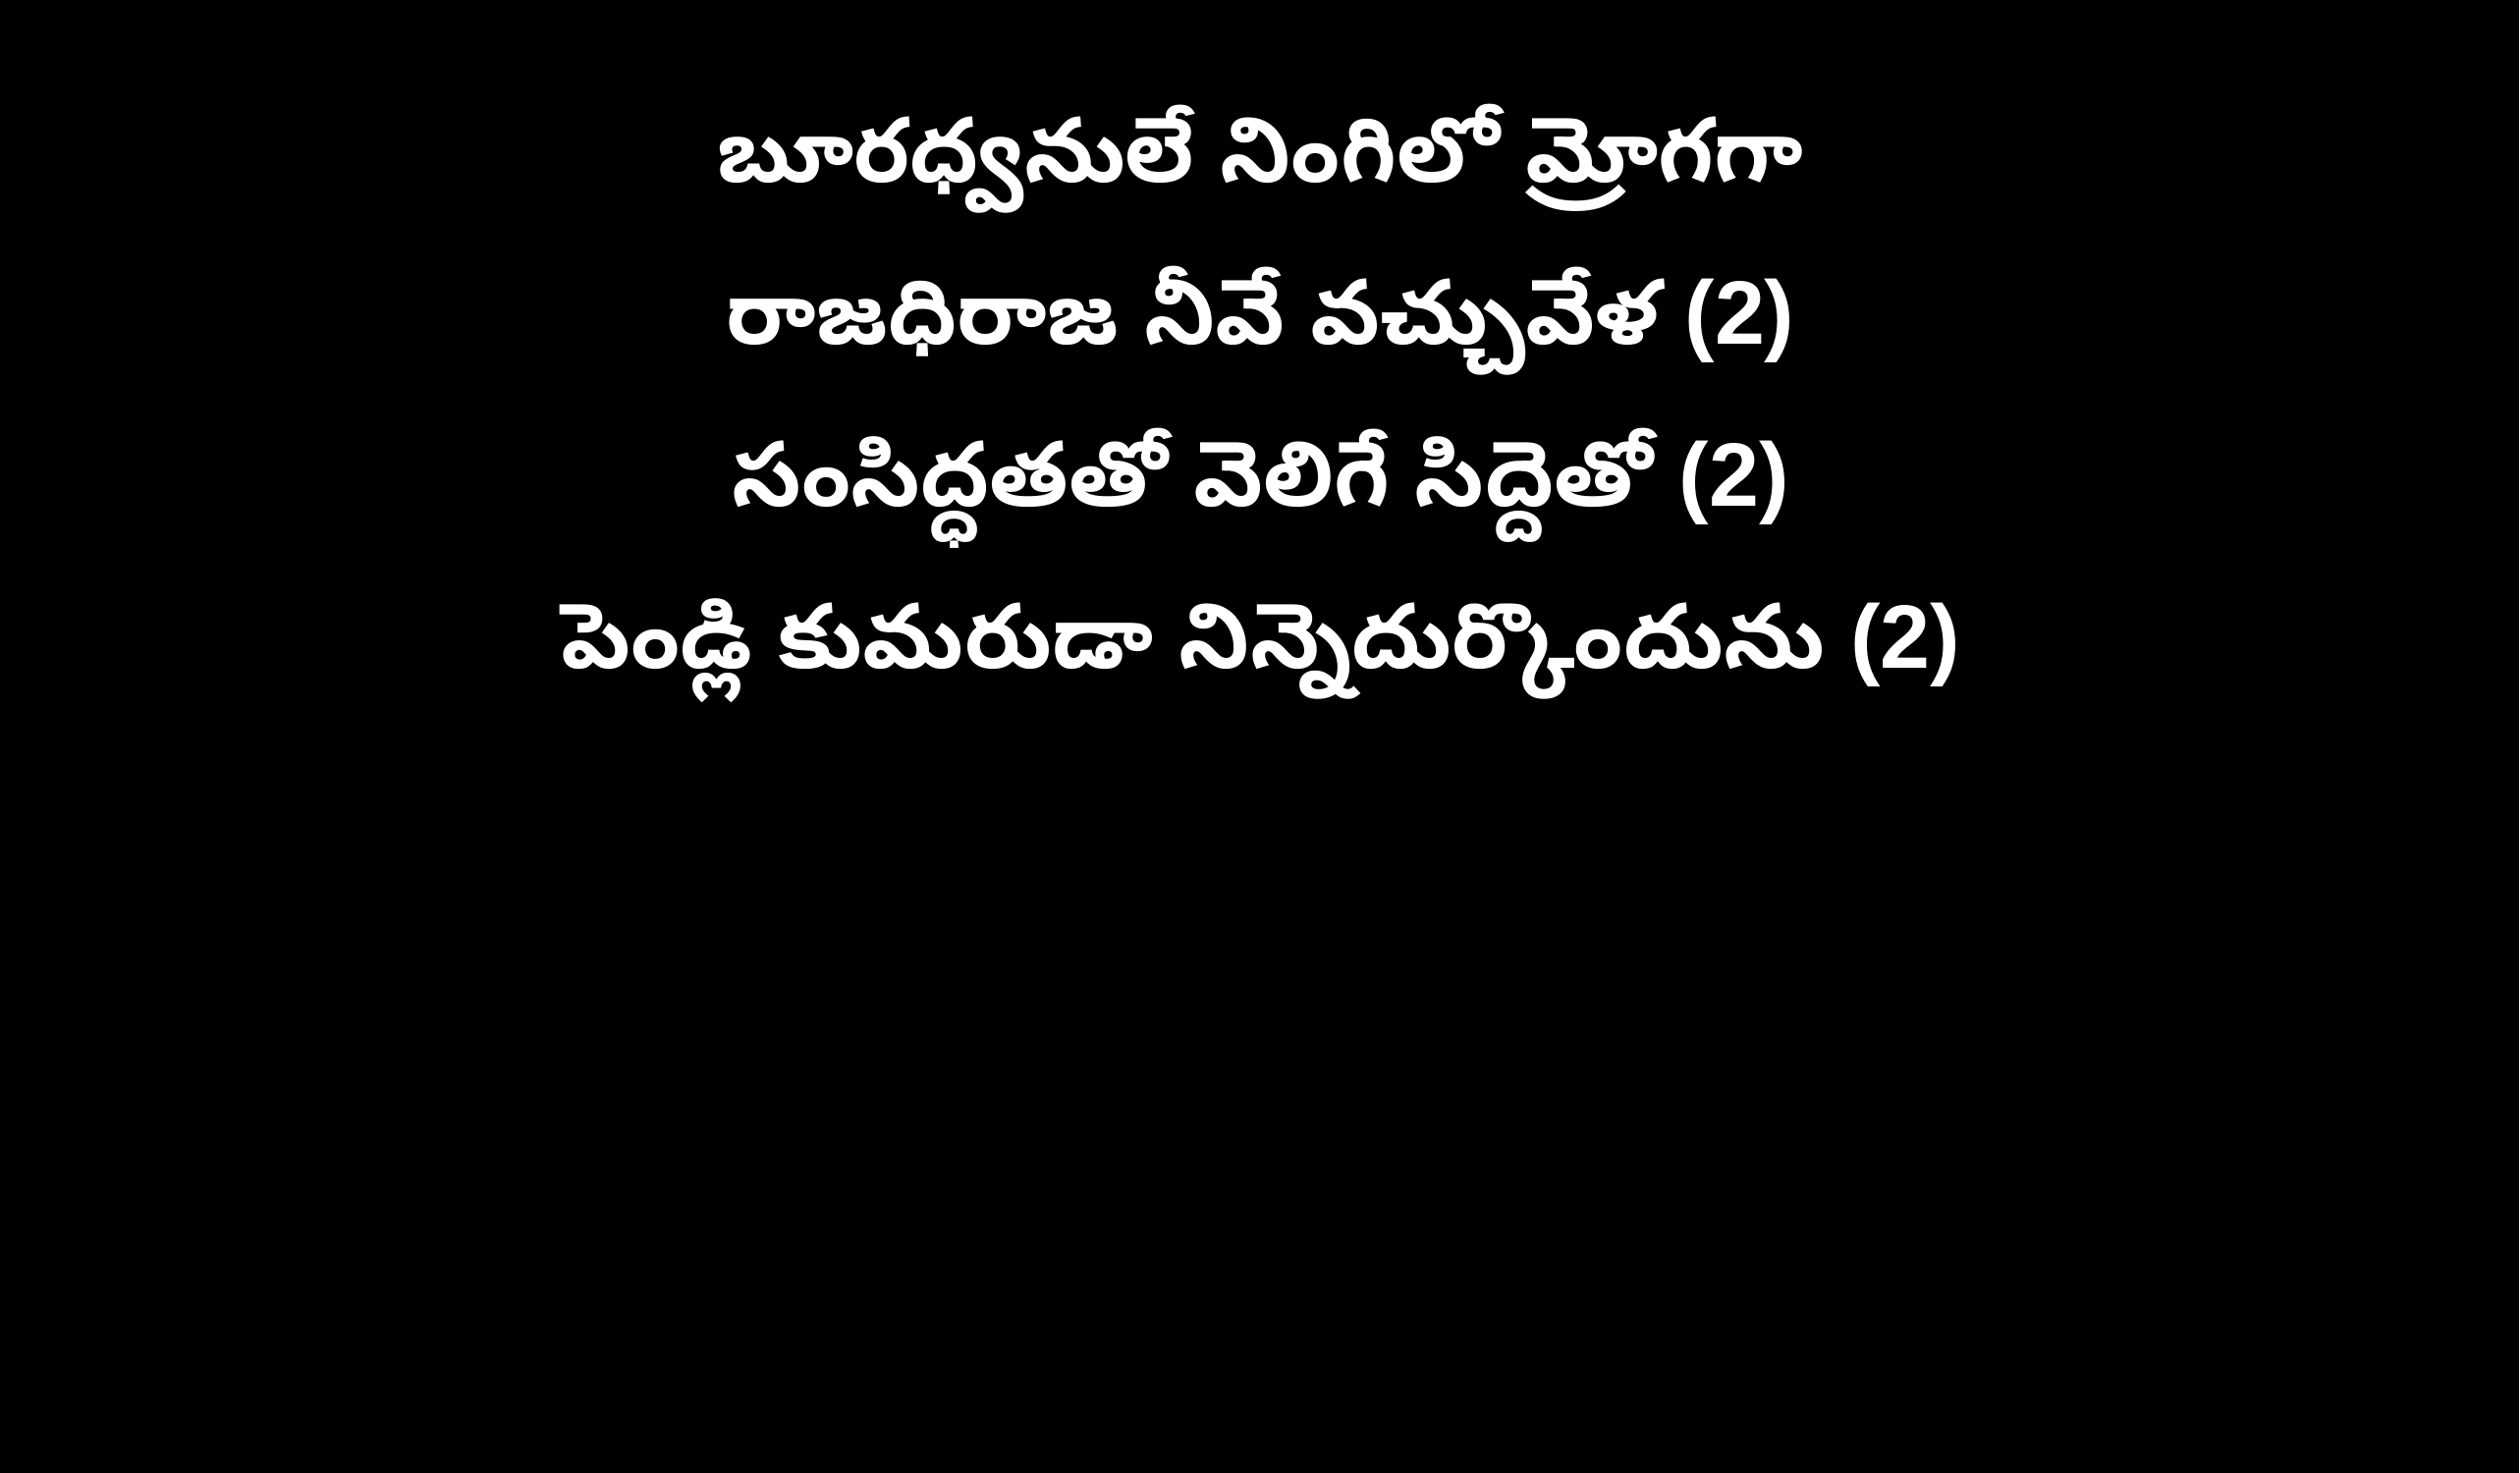

బూరధ్వనులే నింగిలో మ్రోగగా
రాజధిరాజ నీవే వచ్చువేళ (2)
సంసిద్ధతతో వెలిగే సిద్దెతో (2)
పెండ్లి కుమరుడా నిన్నెదుర్కొందును (2)